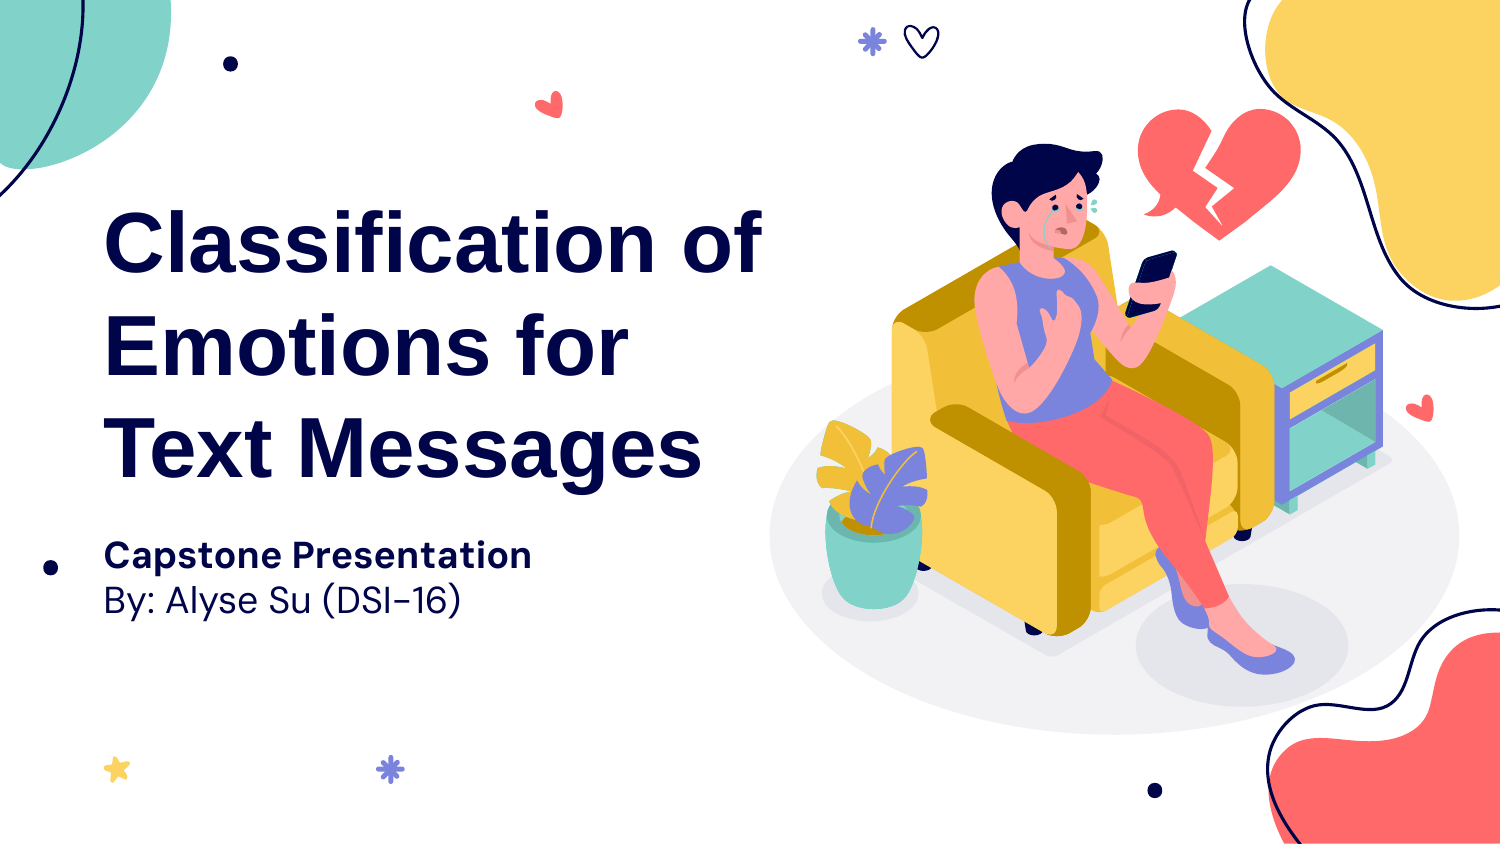

# Classification of Emotions for Text Messages
Capstone Presentation
By: Alyse Su (DSI-16)